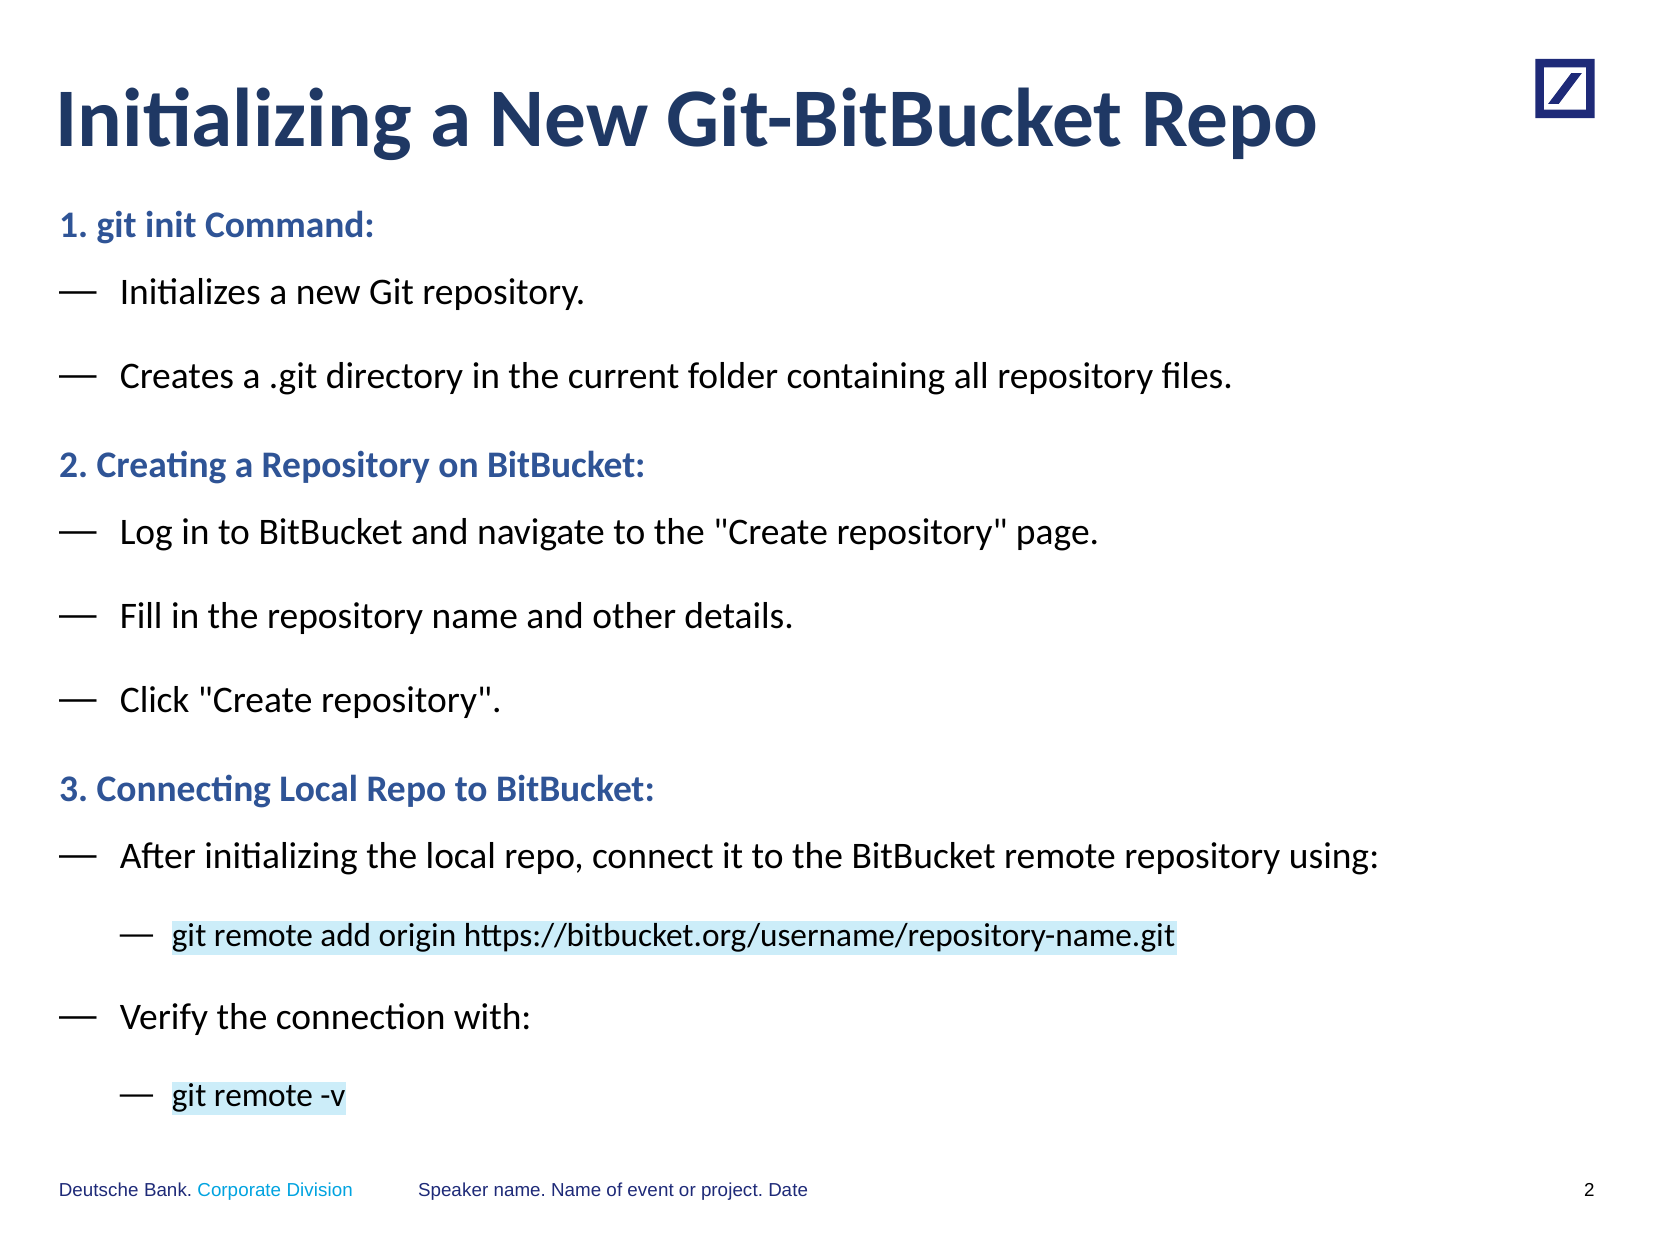

# Initializing a New Git-BitBucket Repo
1. git init Command:
Initializes a new Git repository.
Creates a .git directory in the current folder containing all repository files.
2. Creating a Repository on BitBucket:
Log in to BitBucket and navigate to the "Create repository" page.
Fill in the repository name and other details.
Click "Create repository".
3. Connecting Local Repo to BitBucket:
After initializing the local repo, connect it to the BitBucket remote repository using:
git remote add origin https://bitbucket.org/username/repository-name.git
Verify the connection with:
git remote -v

Speaker name. Name of event or project. Date
2